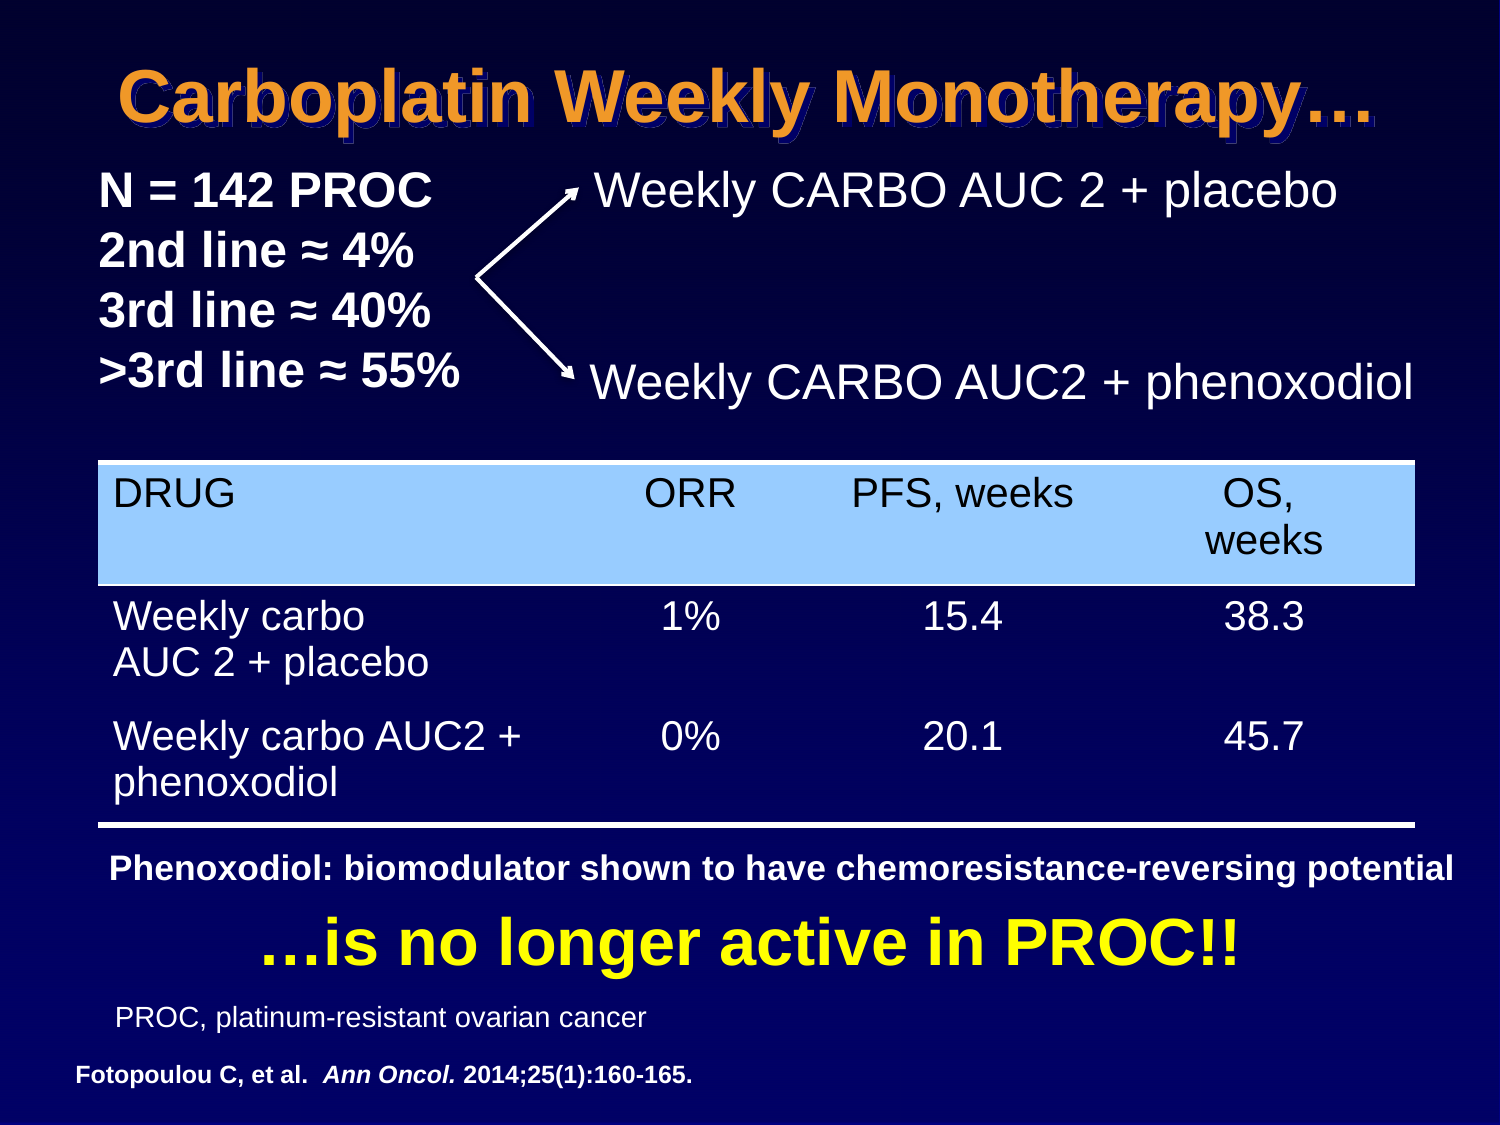

# Carboplatin Weekly Monotherapy…
N = 142 PROC
2nd line ≈ 4%
3rd line ≈ 40%
>3rd line ≈ 55%
Weekly CARBO AUC 2 + placebo
Weekly CARBO AUC2 + phenoxodiol
| DRUG | ORR | PFS, weeks | OS, weeks |
| --- | --- | --- | --- |
| Weekly carbo AUC 2 + placebo | 1% | 15.4 | 38.3 |
| Weekly carbo AUC2 + phenoxodiol | 0% | 20.1 | 45.7 |
Phenoxodiol: biomodulator shown to have chemoresistance-reversing potential
…is no longer active in PROC!!
PROC, platinum-resistant ovarian cancer
Fotopoulou C, et al.  Ann Oncol. 2014;25(1):160-165.